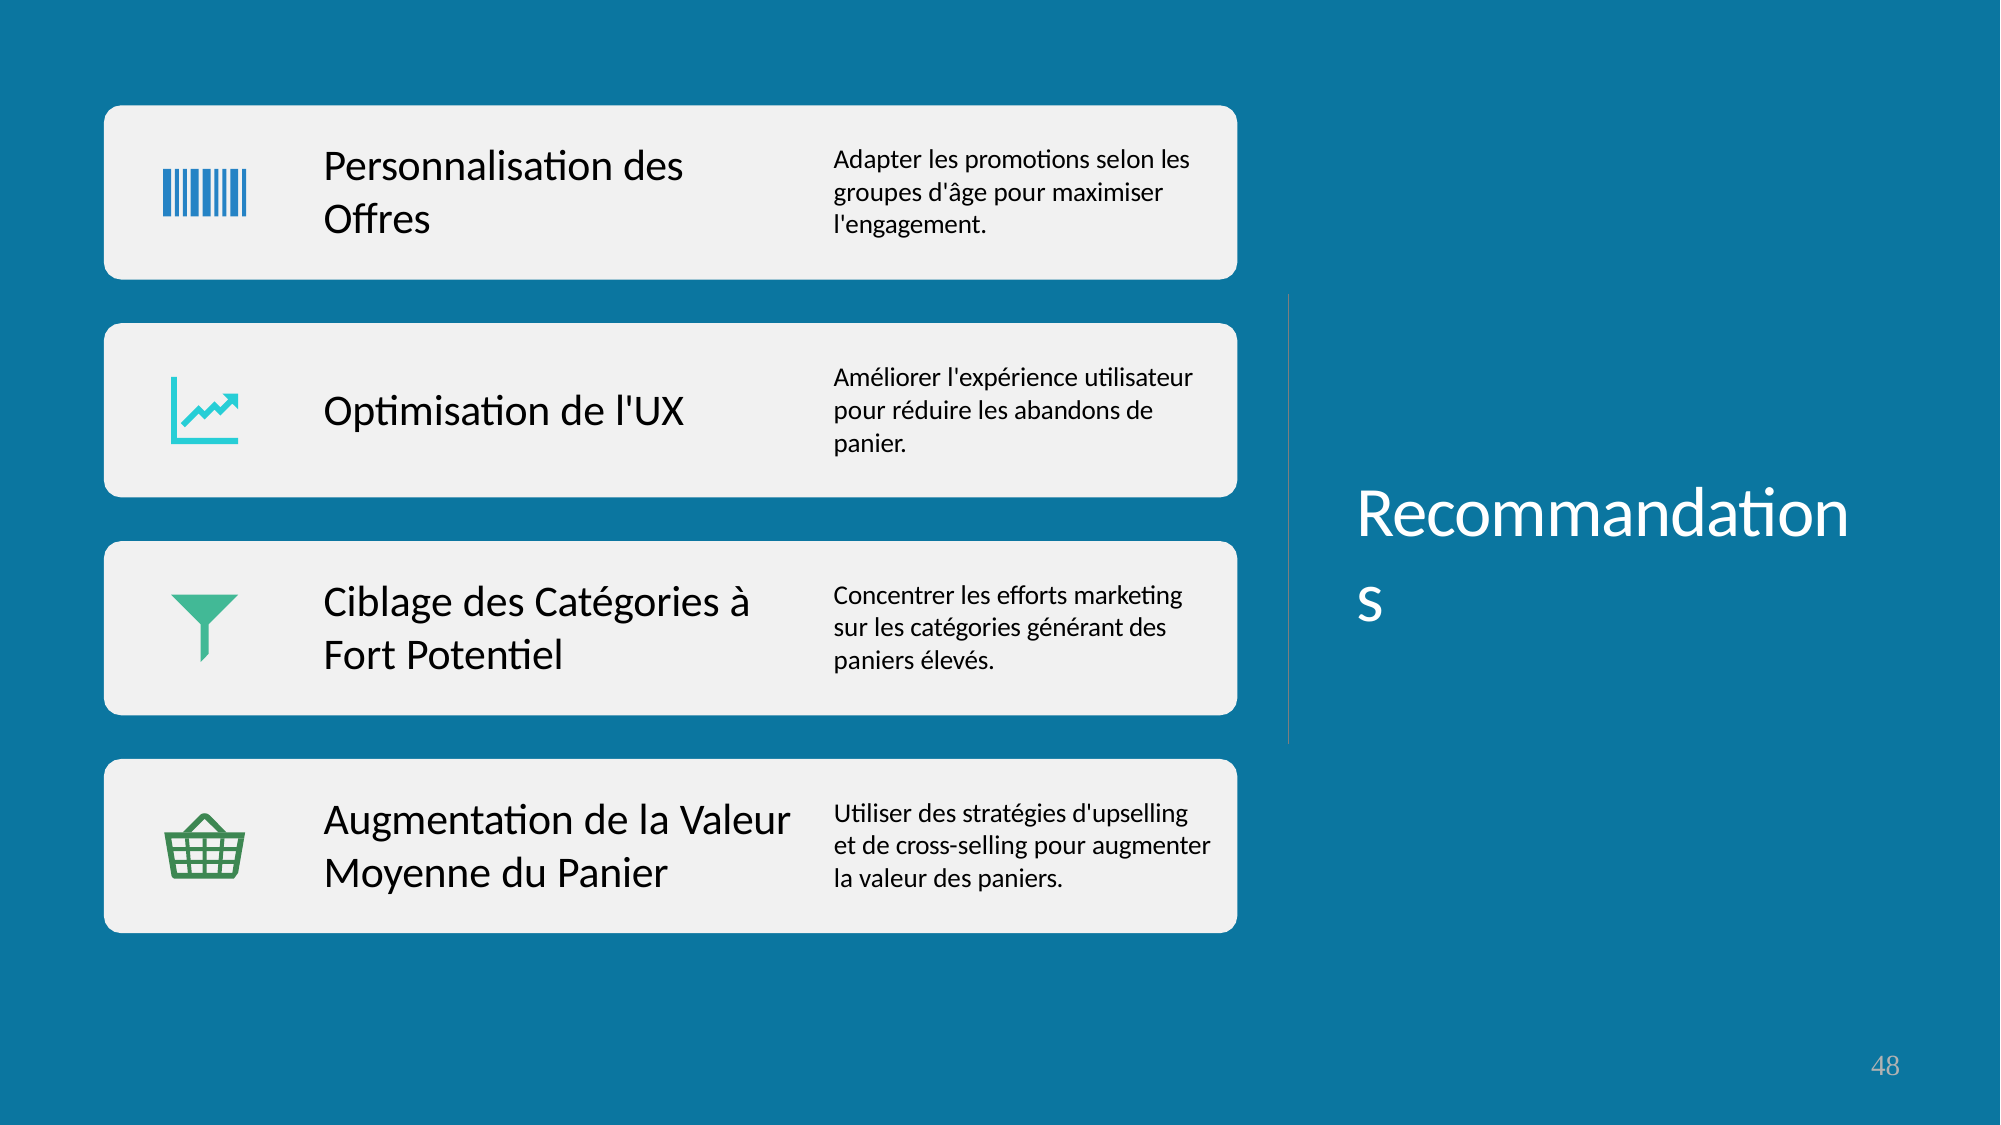

Personnalisation des Offres
Adapter les promotions selon les groupes d'âge pour maximiser l'engagement.

Améliorer l'expérience utilisateur pour réduire les abandons de panier.
Optimisation de l'UX
Recommandations

Ciblage des Catégories à Fort Potentiel
Concentrer les efforts marketing sur les catégories générant des paniers élevés.

Augmentation de la Valeur Moyenne du Panier
Utiliser des stratégies d'upselling et de cross-selling pour augmenter la valeur des paniers.
48